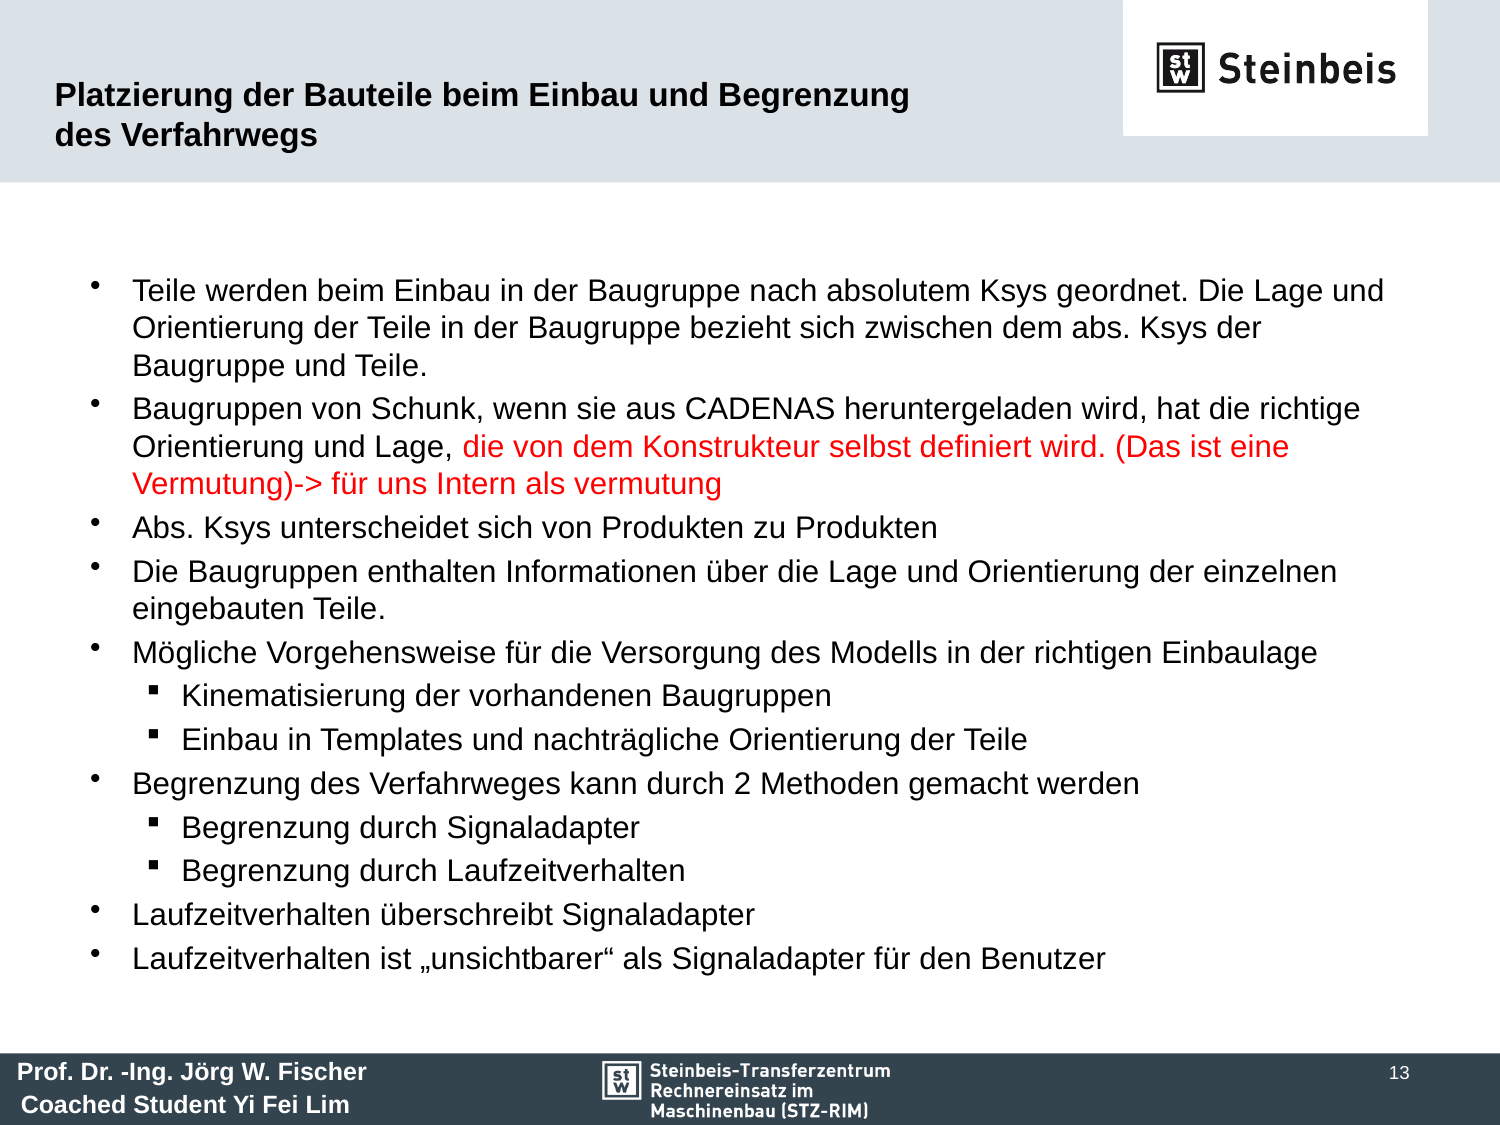

# Platzierung der Bauteile beim Einbau und Begrenzung des Verfahrwegs
Teile werden beim Einbau in der Baugruppe nach absolutem Ksys geordnet. Die Lage und Orientierung der Teile in der Baugruppe bezieht sich zwischen dem abs. Ksys der Baugruppe und Teile.
Baugruppen von Schunk, wenn sie aus CADENAS heruntergeladen wird, hat die richtige Orientierung und Lage, die von dem Konstrukteur selbst definiert wird. (Das ist eine Vermutung)-> für uns Intern als vermutung
Abs. Ksys unterscheidet sich von Produkten zu Produkten
Die Baugruppen enthalten Informationen über die Lage und Orientierung der einzelnen eingebauten Teile.
Mögliche Vorgehensweise für die Versorgung des Modells in der richtigen Einbaulage
Kinematisierung der vorhandenen Baugruppen
Einbau in Templates und nachträgliche Orientierung der Teile
Begrenzung des Verfahrweges kann durch 2 Methoden gemacht werden
Begrenzung durch Signaladapter
Begrenzung durch Laufzeitverhalten
Laufzeitverhalten überschreibt Signaladapter
Laufzeitverhalten ist „unsichtbarer“ als Signaladapter für den Benutzer

13